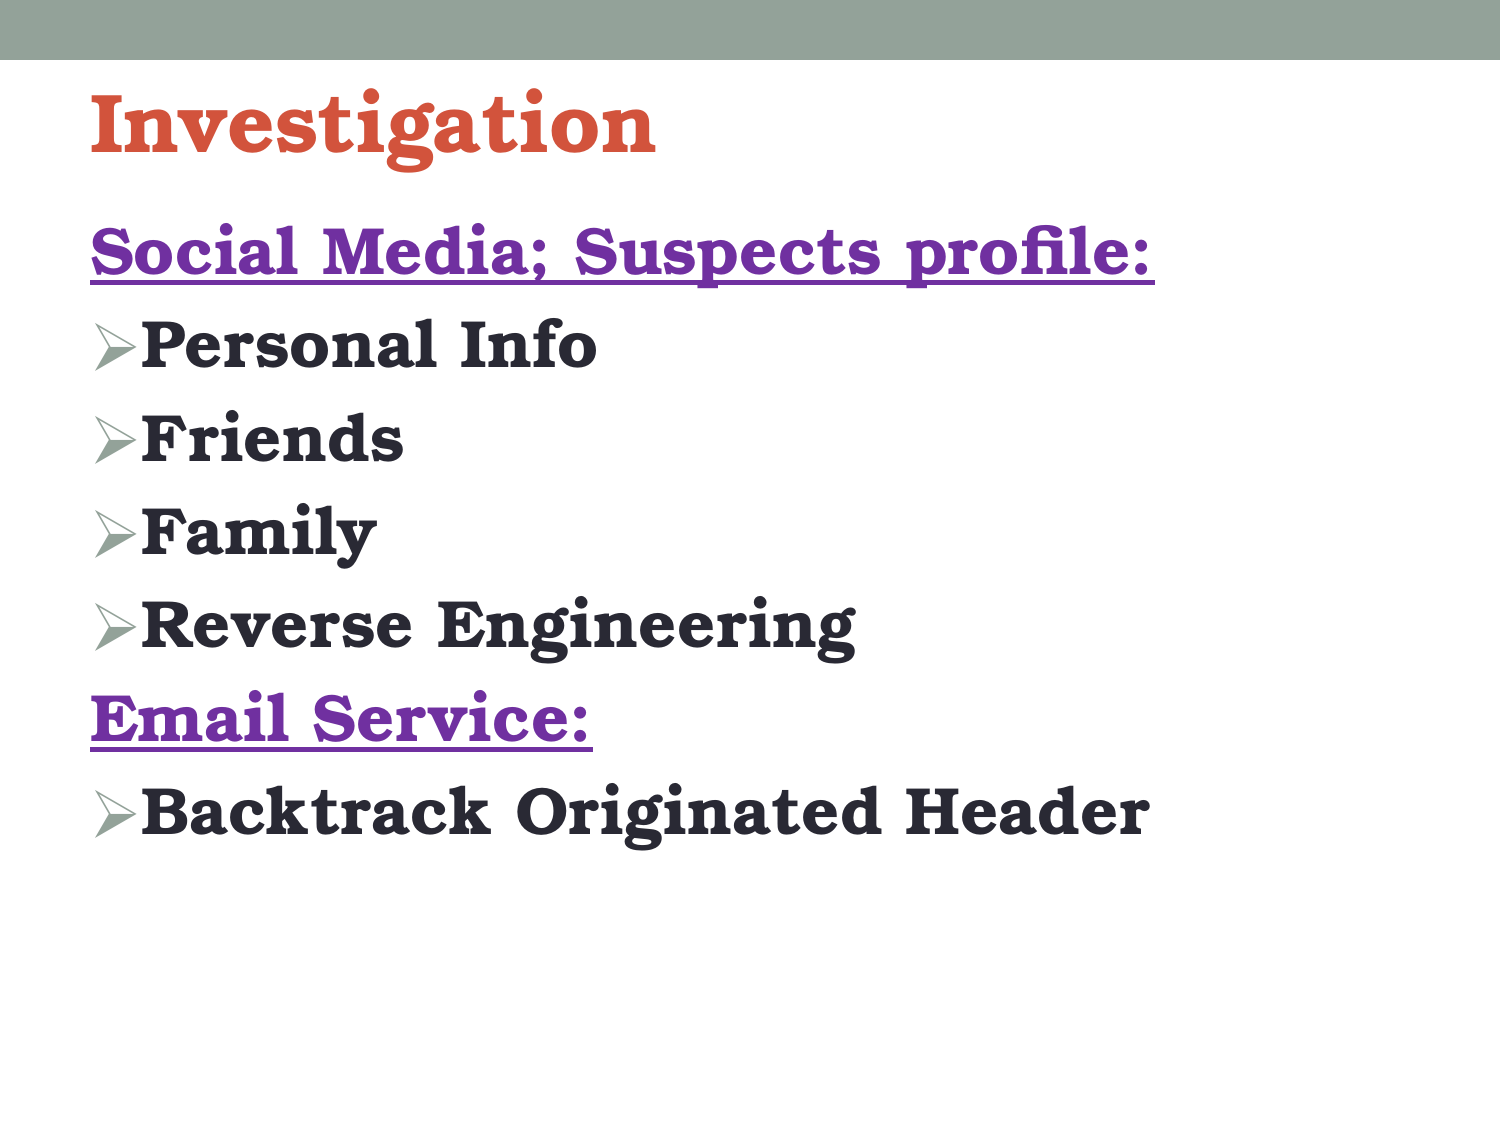

# Investigation
Social Media; Suspects profile:
Personal Info
Friends
Family
Reverse Engineering
Email Service:
Backtrack Originated Header